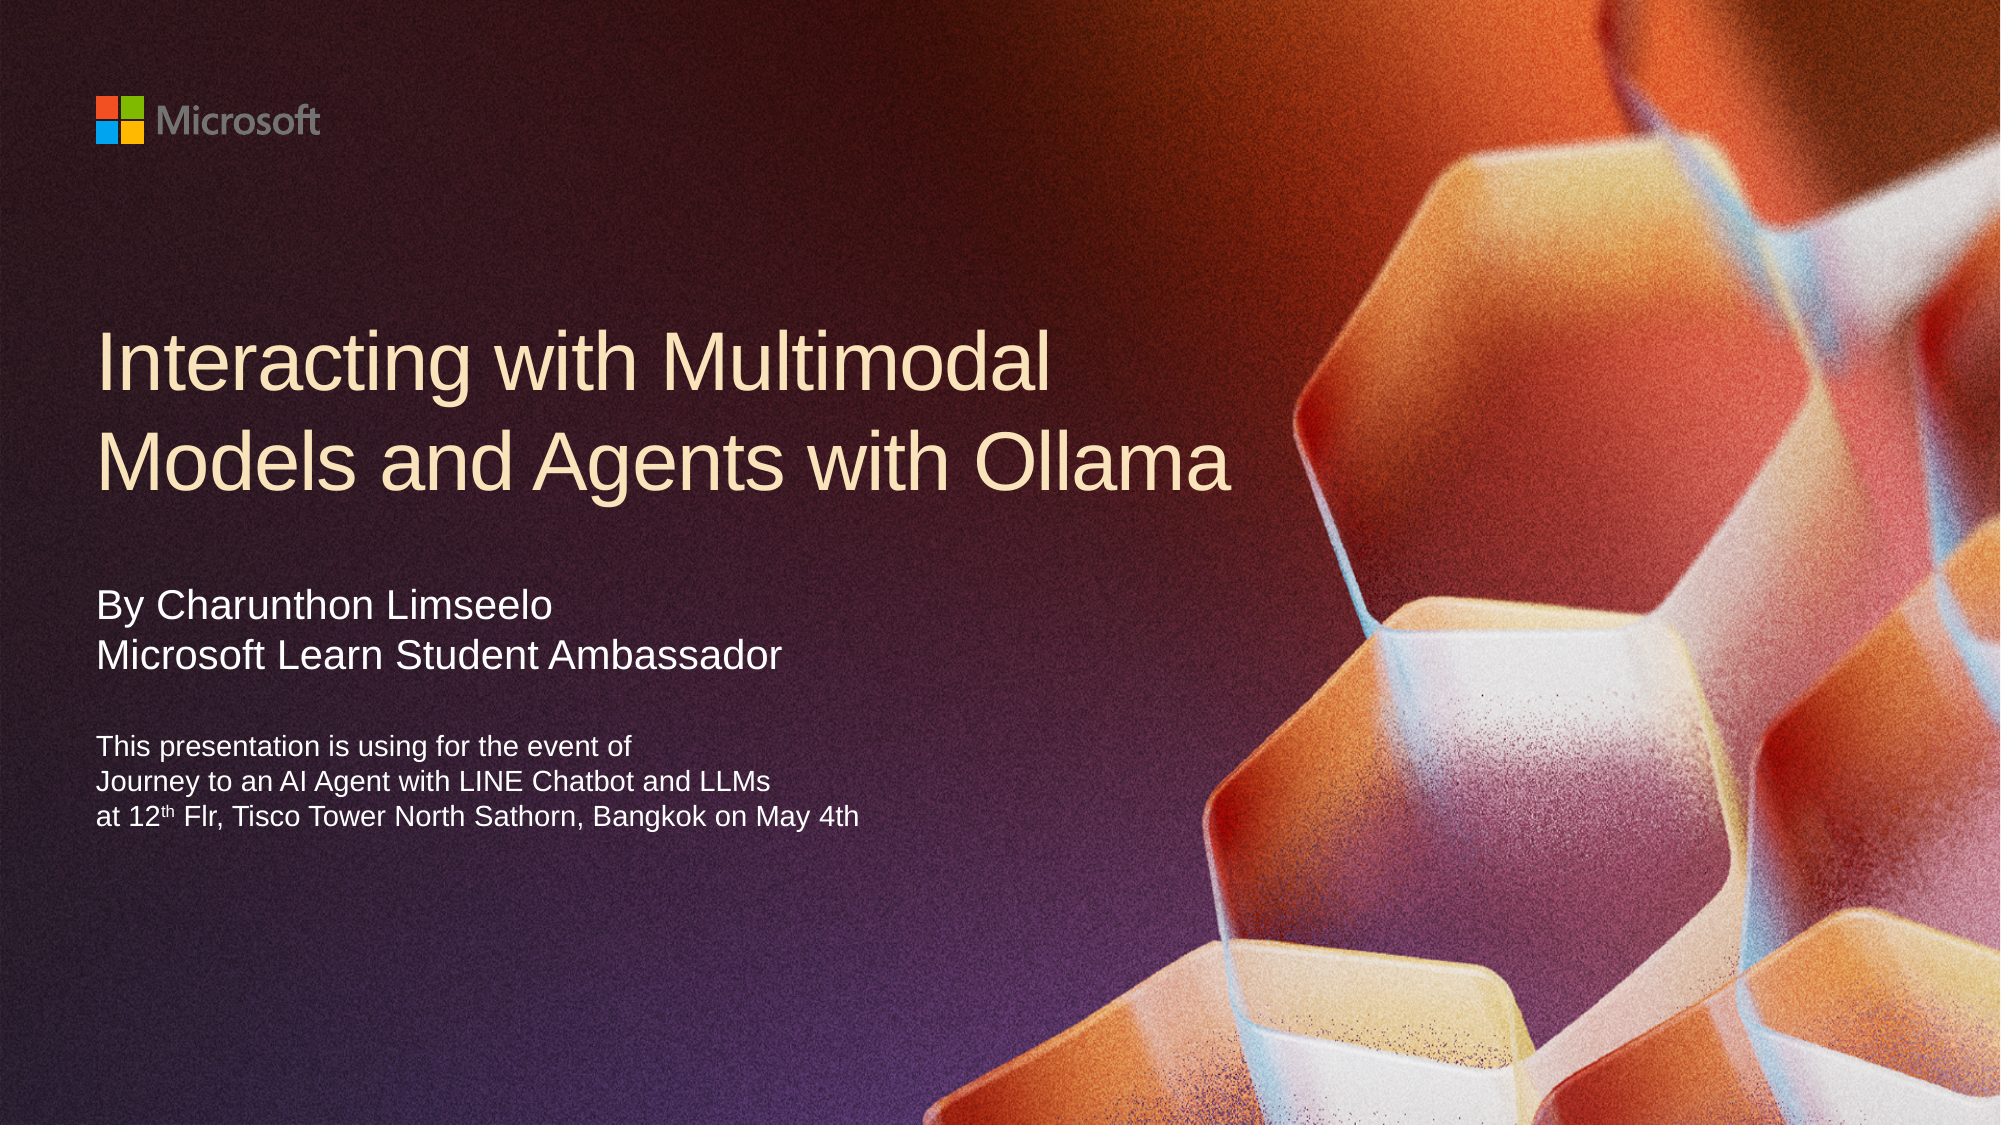

# Interacting with Multimodal Models and Agents with Ollama
By Charunthon Limseelo
Microsoft Learn Student Ambassador

This presentation is using for the event of
Journey to an AI Agent with LINE Chatbot and LLMs
at 12th Flr, Tisco Tower North Sathorn, Bangkok on May 4th